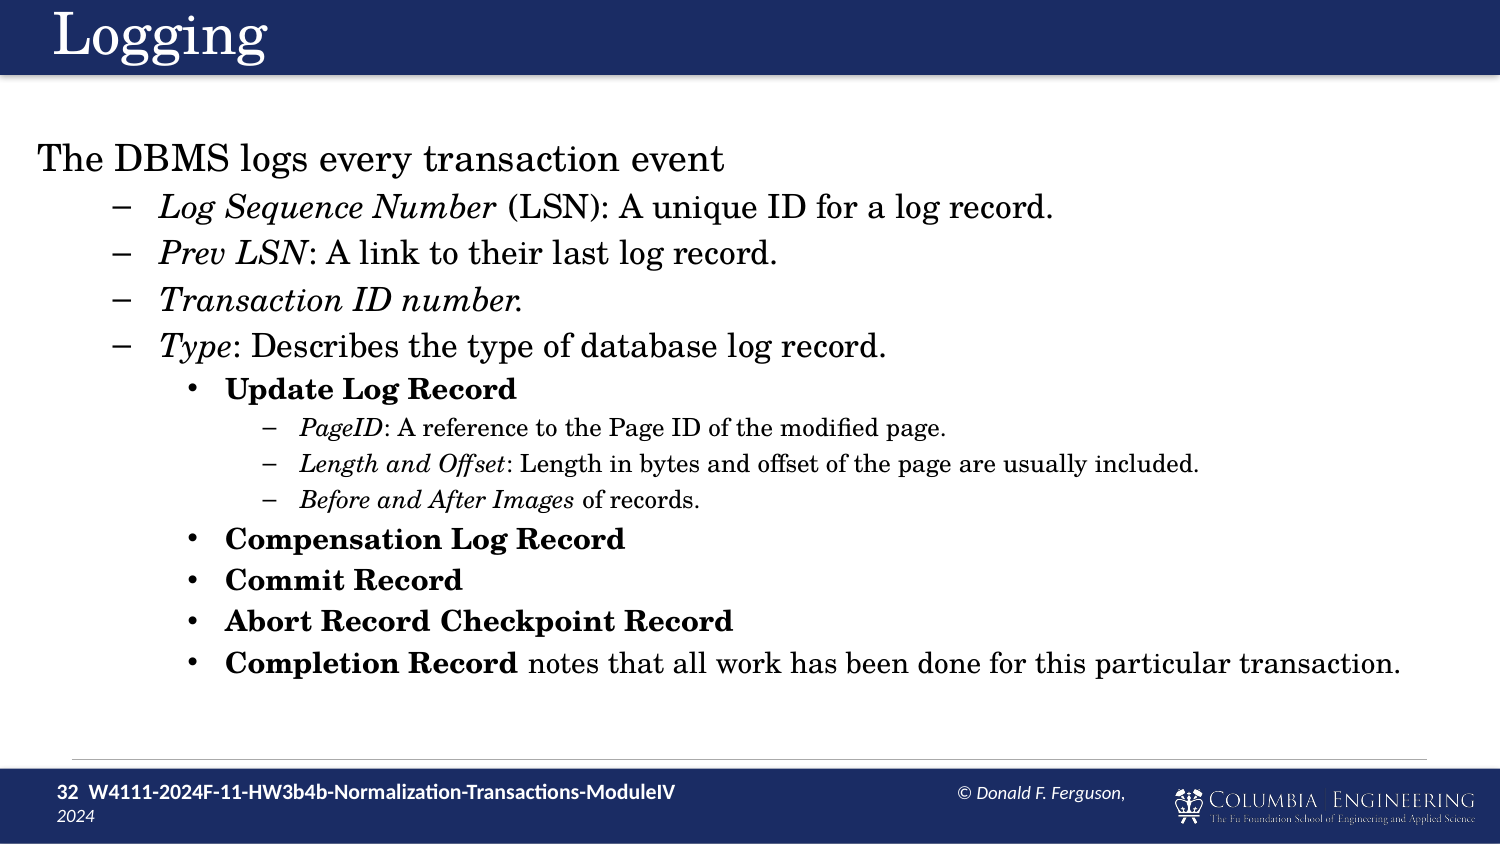

# Logging
The DBMS logs every transaction event
Log Sequence Number (LSN): A unique ID for a log record.
Prev LSN: A link to their last log record.
Transaction ID number.
Type: Describes the type of database log record.
Update Log Record
PageID: A reference to the Page ID of the modified page.
Length and Offset: Length in bytes and offset of the page are usually included.
Before and After Images of records.
Compensation Log Record
Commit Record
Abort Record Checkpoint Record
Completion Record notes that all work has been done for this particular transaction.